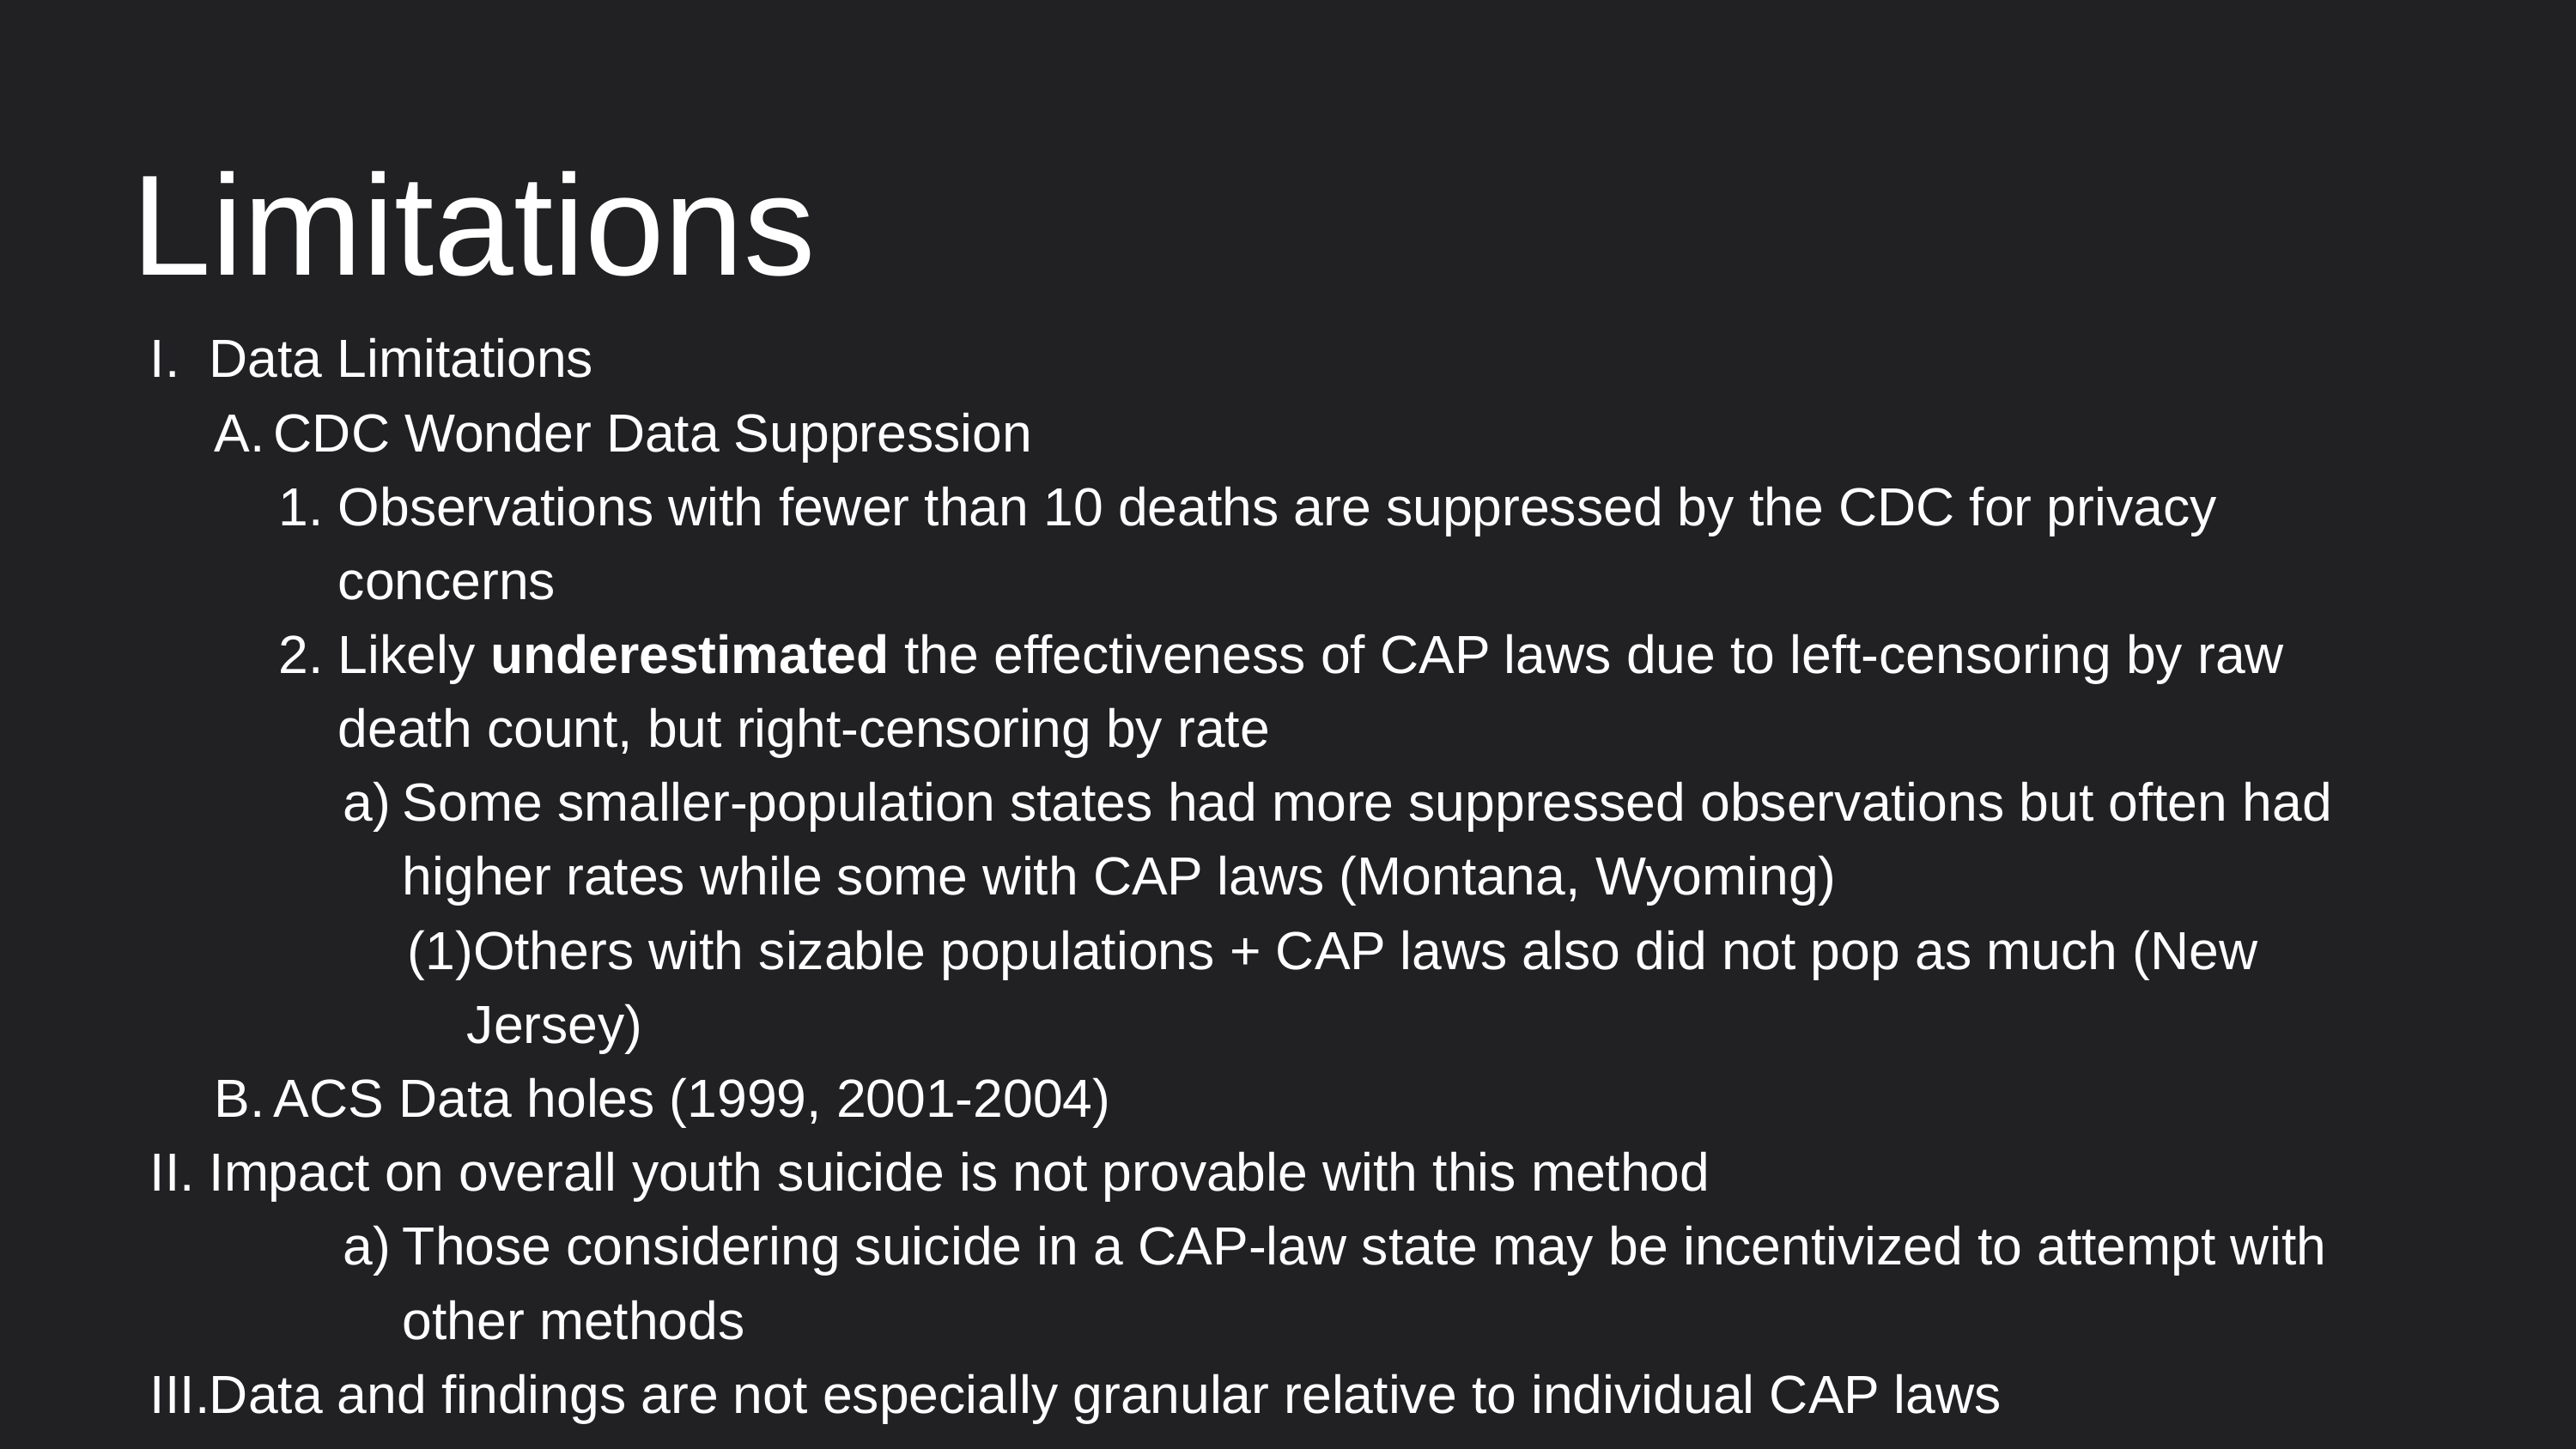

Limitations
Data Limitations
CDC Wonder Data Suppression
Observations with fewer than 10 deaths are suppressed by the CDC for privacy concerns
Likely underestimated the effectiveness of CAP laws due to left-censoring by raw death count, but right-censoring by rate
Some smaller-population states had more suppressed observations but often had higher rates while some with CAP laws (Montana, Wyoming)
Others with sizable populations + CAP laws also did not pop as much (New Jersey)
ACS Data holes (1999, 2001-2004)
Impact on overall youth suicide is not provable with this method
Those considering suicide in a CAP-law state may be incentivized to attempt with other methods
Data and findings are not especially granular relative to individual CAP laws